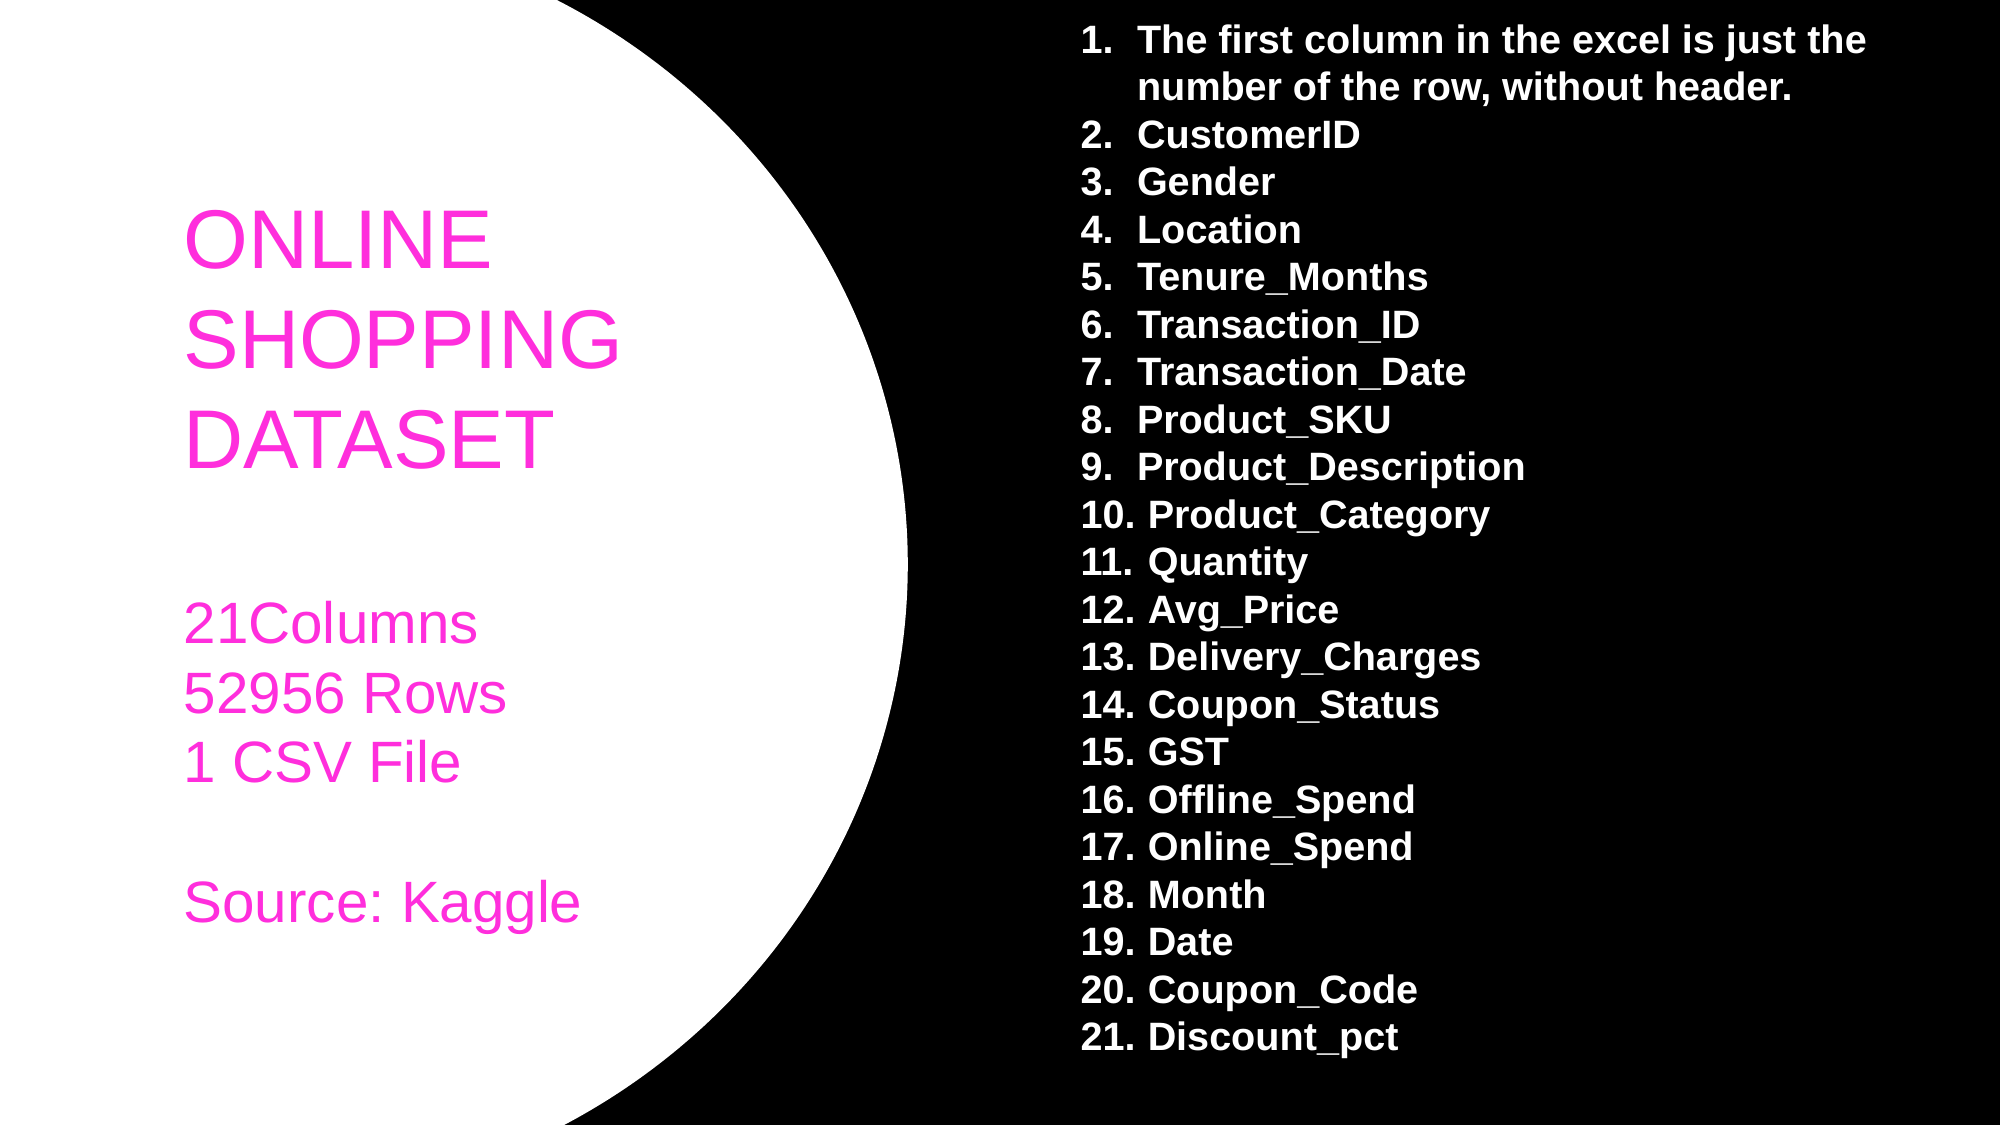

The first column in the excel is just the number of the row, without header.
CustomerID
Gender
Location
Tenure_Months
Transaction_ID
Transaction_Date
Product_SKU
Product_Description
 Product_Category
 Quantity
 Avg_Price
 Delivery_Charges
 Coupon_Status
 GST
 Offline_Spend
 Online_Spend
 Month
 Date
 Coupon_Code
 Discount_pct

ONLINE SHOPPING DATASET

21Columns
52956 Rows
1 CSV File

Source: Kaggle